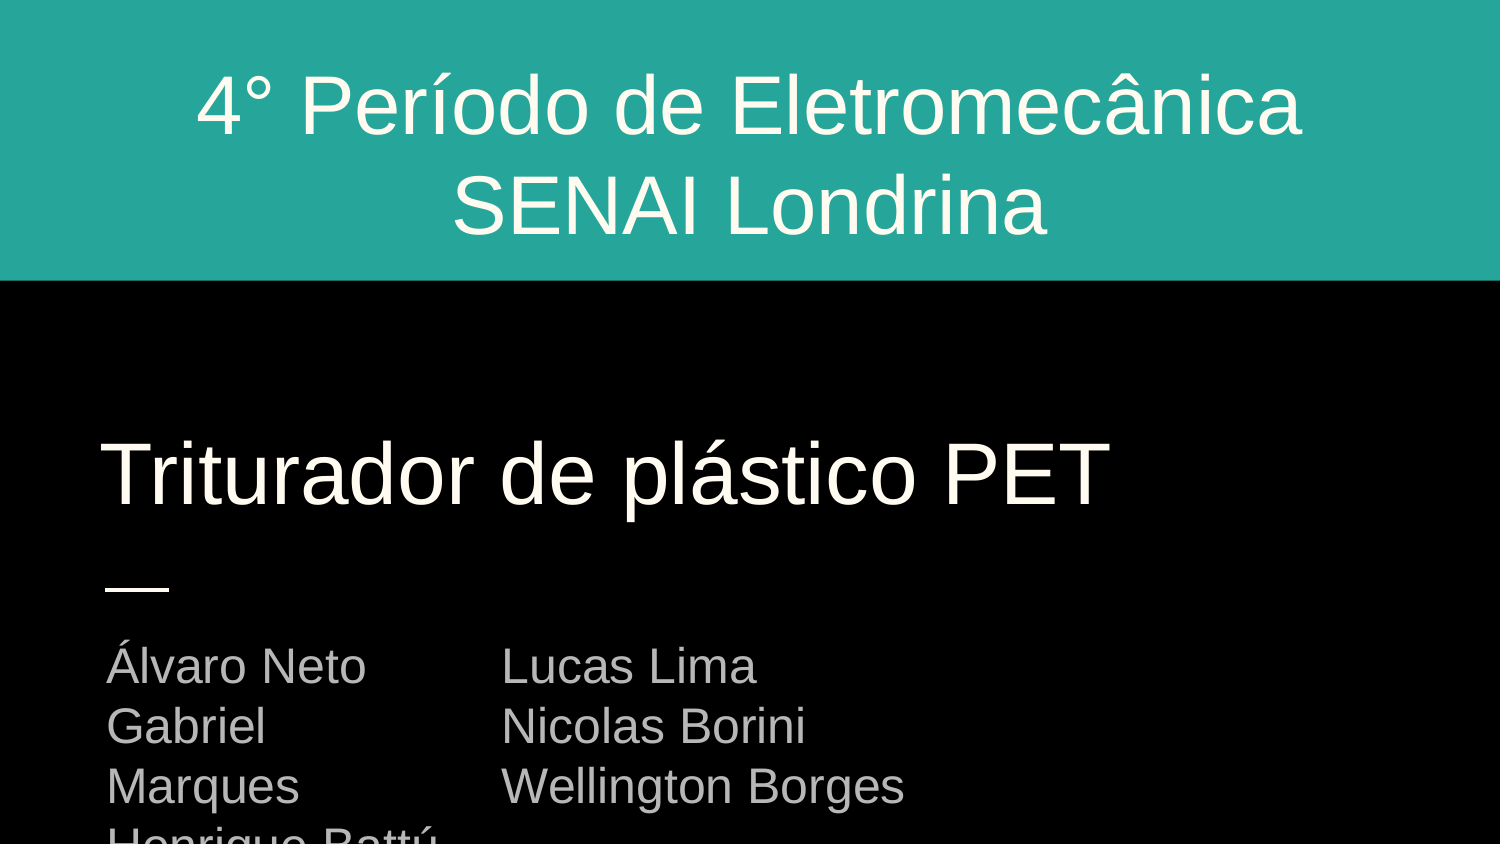

4° Período de Eletromecânica SENAI Londrina
# Triturador de plástico PET
Álvaro Neto
Gabriel Marques
Henrique Battú

Lucas Lima
Nicolas Borini
Wellington Borges